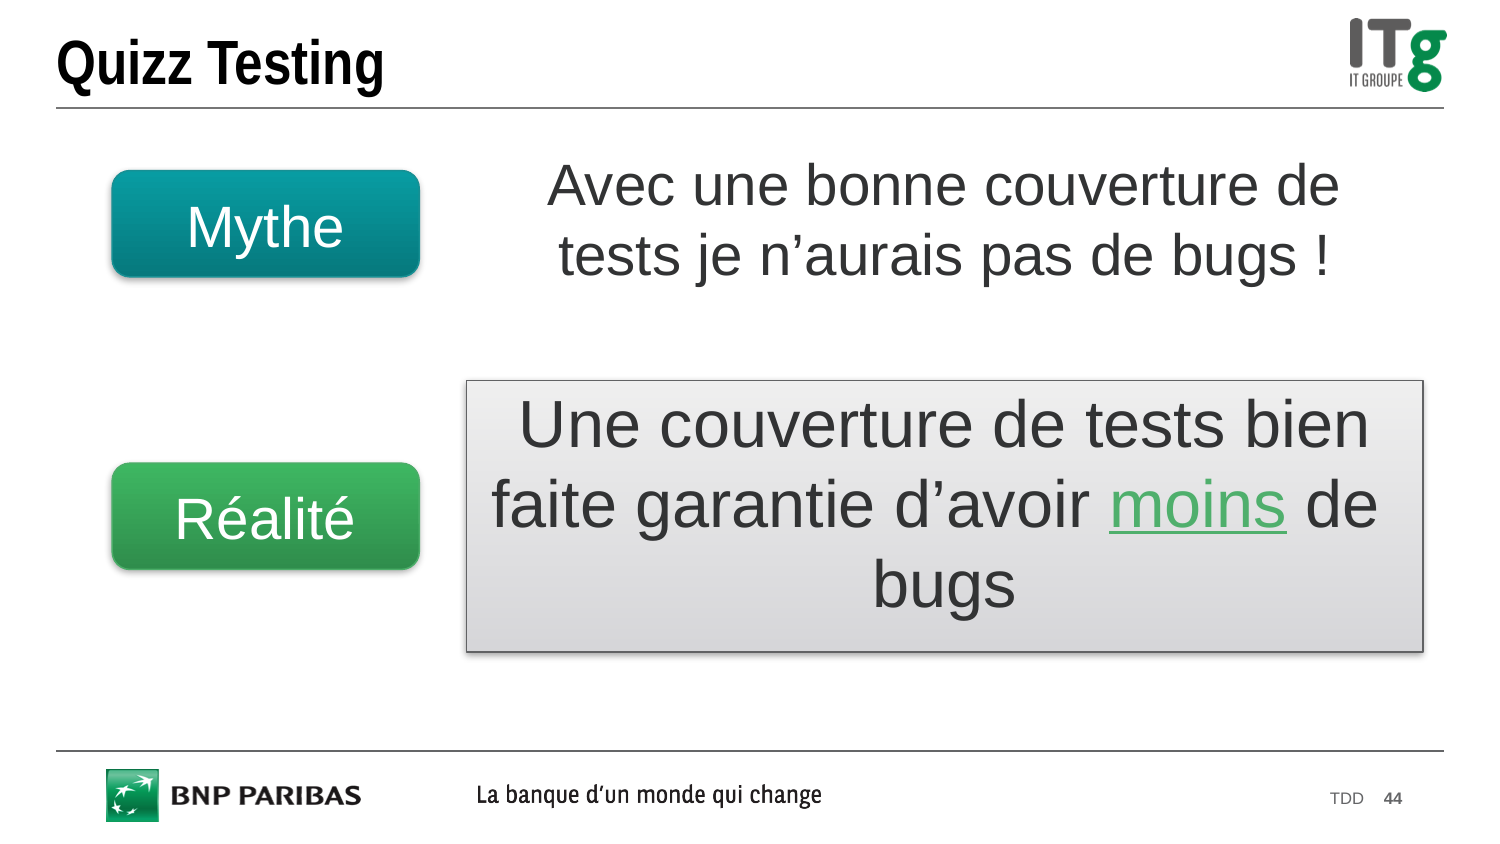

# Quizz Testing
Avec une bonne couverture de tests je n’aurais pas de bugs !
Mythe
Une couverture de tests bien faite garantie d’avoir moins de  bugs
Réalité
TDD
44